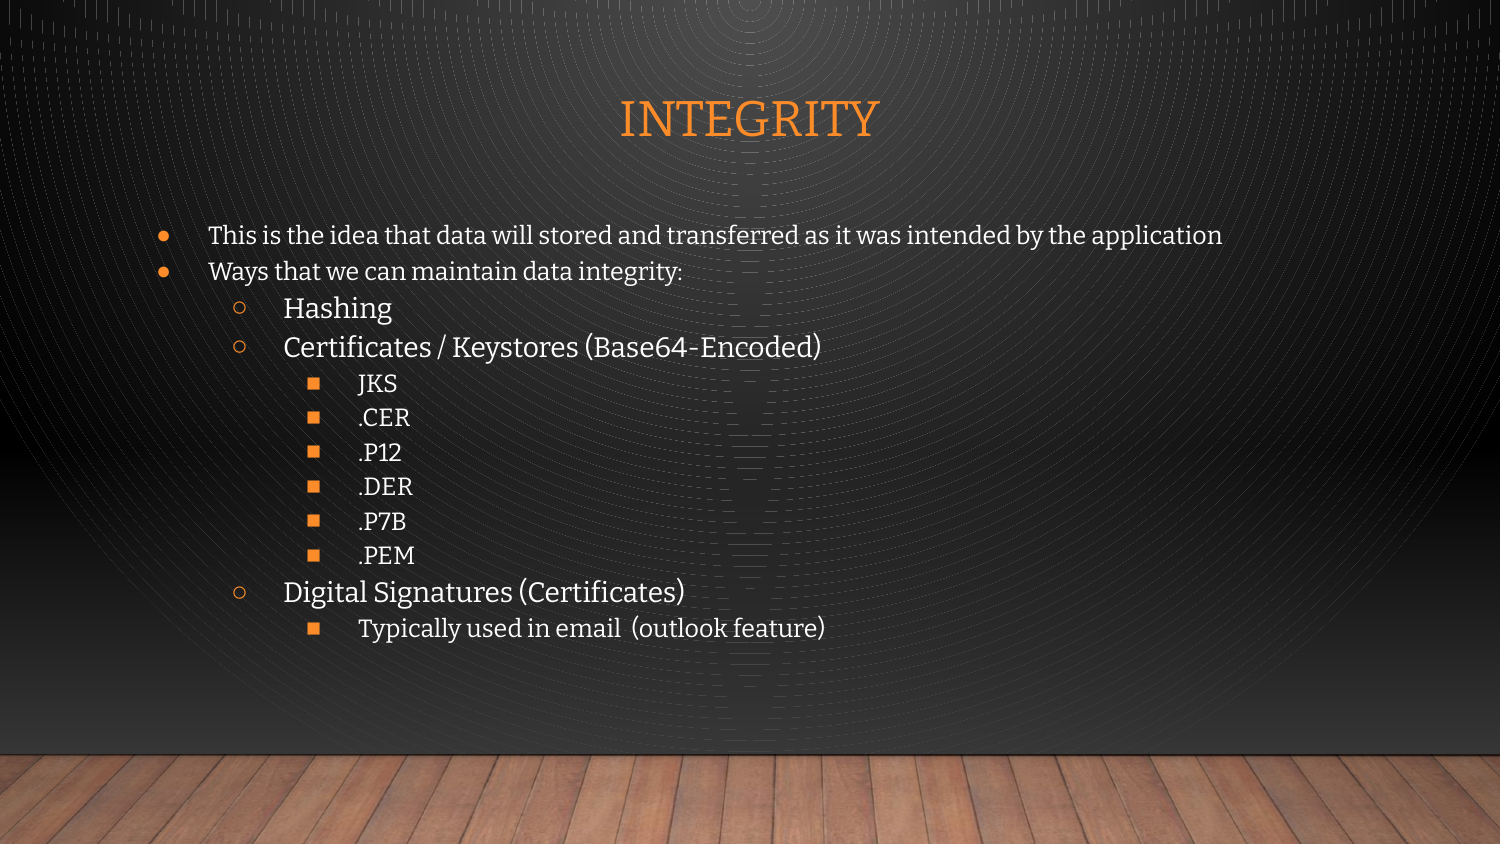

# Integrity
This is the idea that data will stored and transferred as it was intended by the application
Ways that we can maintain data integrity:
Hashing
Certificates / Keystores (Base64-Encoded)
JKS
.CER
.P12
.DER
.P7B
.PEM
Digital Signatures (Certificates)
Typically used in email  (outlook feature)